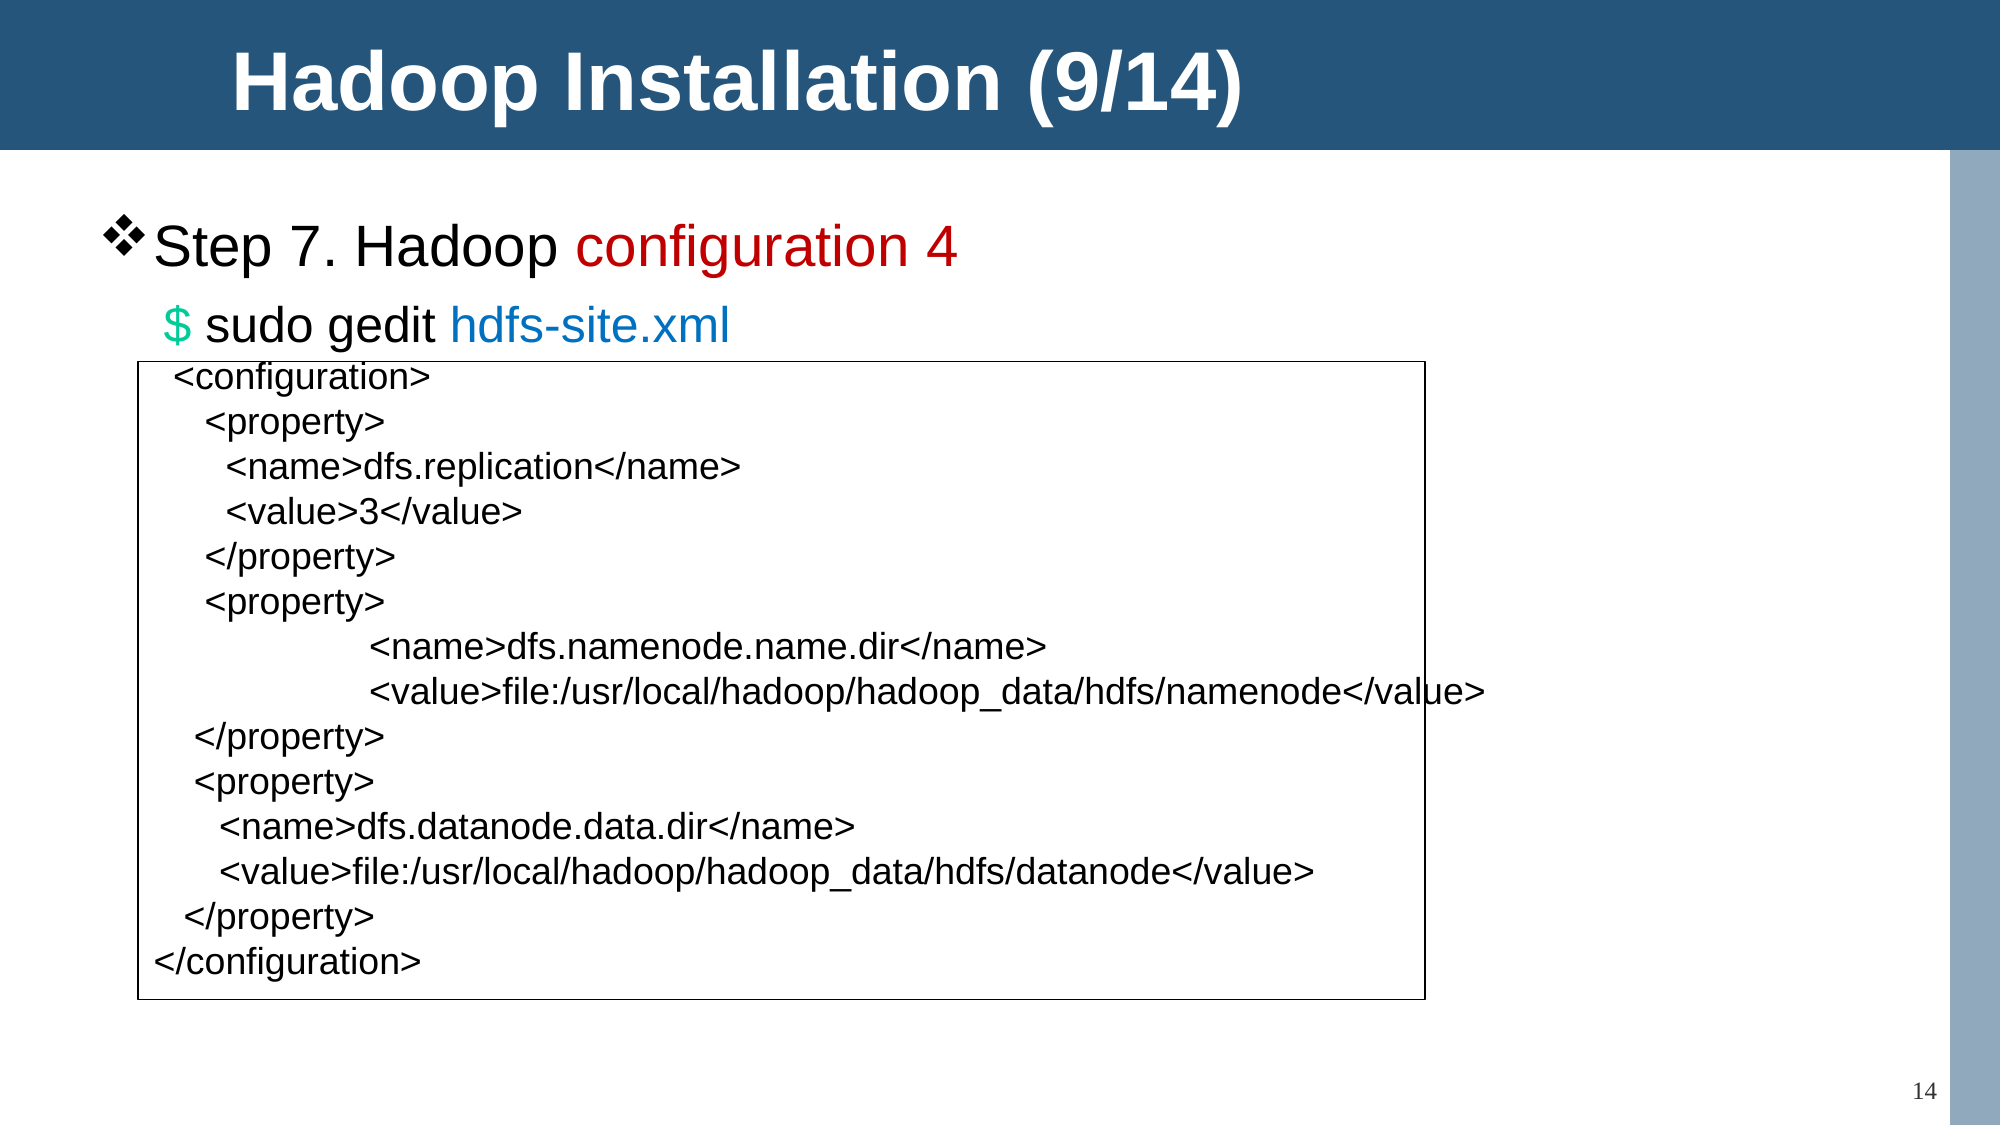

Hadoop Installation (9/14)
Step 7. Hadoop configuration 4
$ sudo gedit hdfs-site.xml
<configuration>
   <property>
     <name>dfs.replication</name>
     <value>3</value>
   </property>
   <property>
		<name>dfs.namenode.name.dir</name>
		<value>file:/usr/local/hadoop/hadoop_data/hdfs/namenode</value>
  </property>
  <property>
	<name>dfs.datanode.data.dir</name>
	<value>file:/usr/local/hadoop/hadoop_data/hdfs/datanode</value>
 </property>
	</configuration>

14